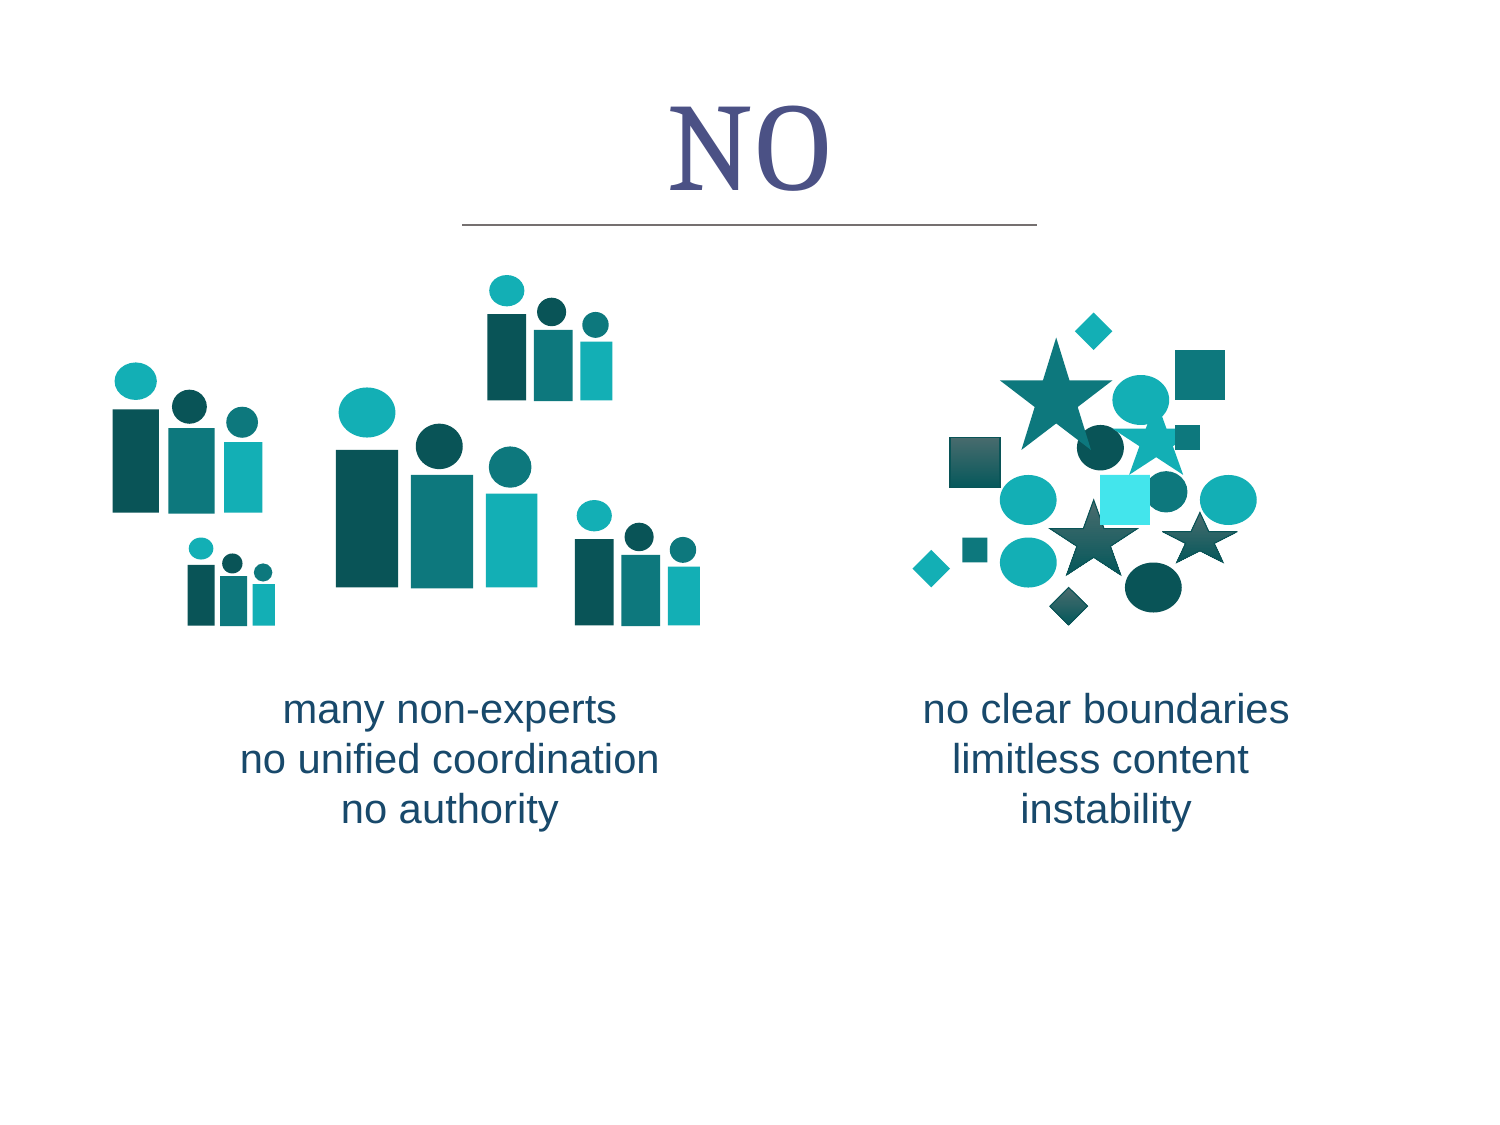

# NO

many non-experts
no unified coordination
no authority

no clear boundaries
limitless content
instability